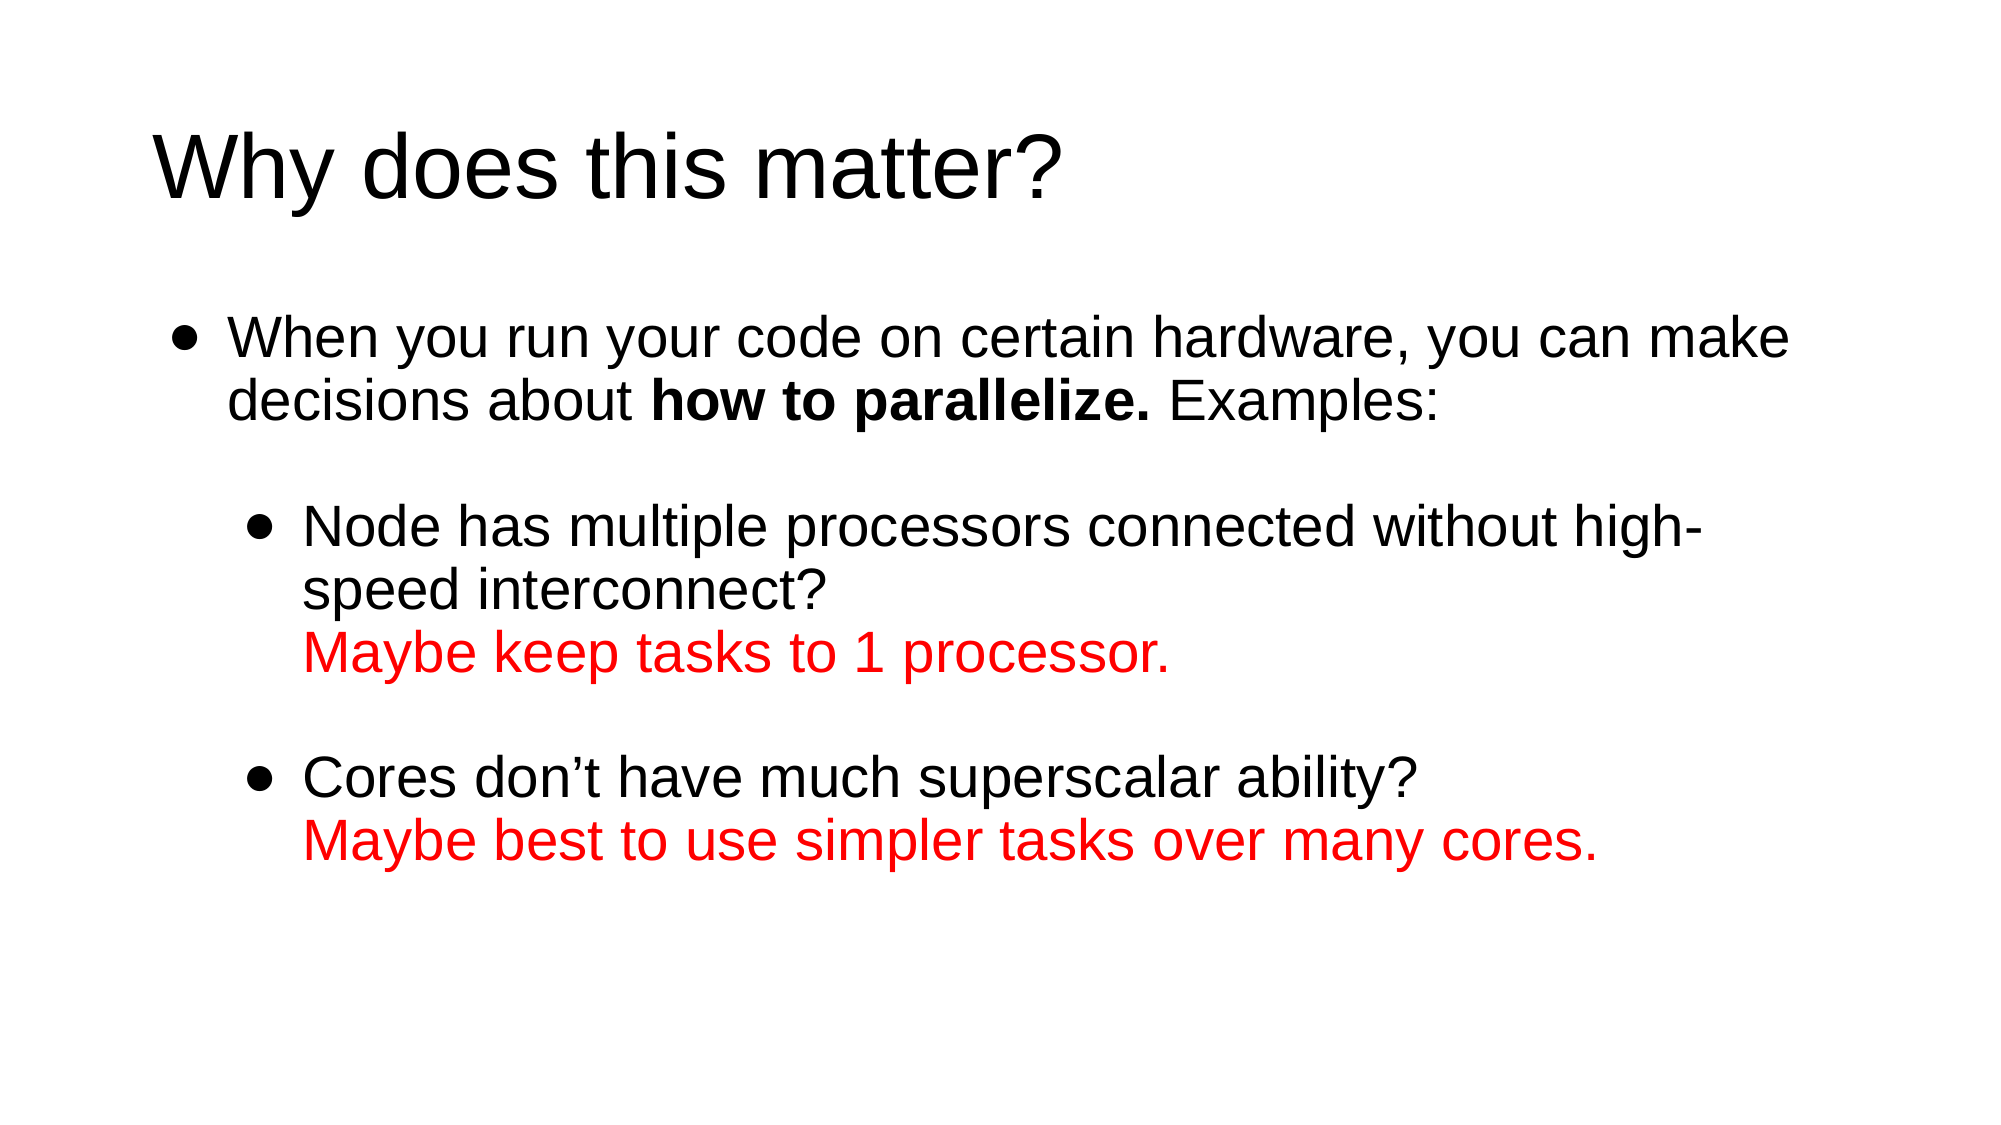

# Why does this matter?
When you run your code on certain hardware, you can make decisions about how to parallelize. Examples:

Node has multiple processors connected without high-speed interconnect?
Maybe keep tasks to 1 processor.

Cores don’t have much superscalar ability?
Maybe best to use simpler tasks over many cores.